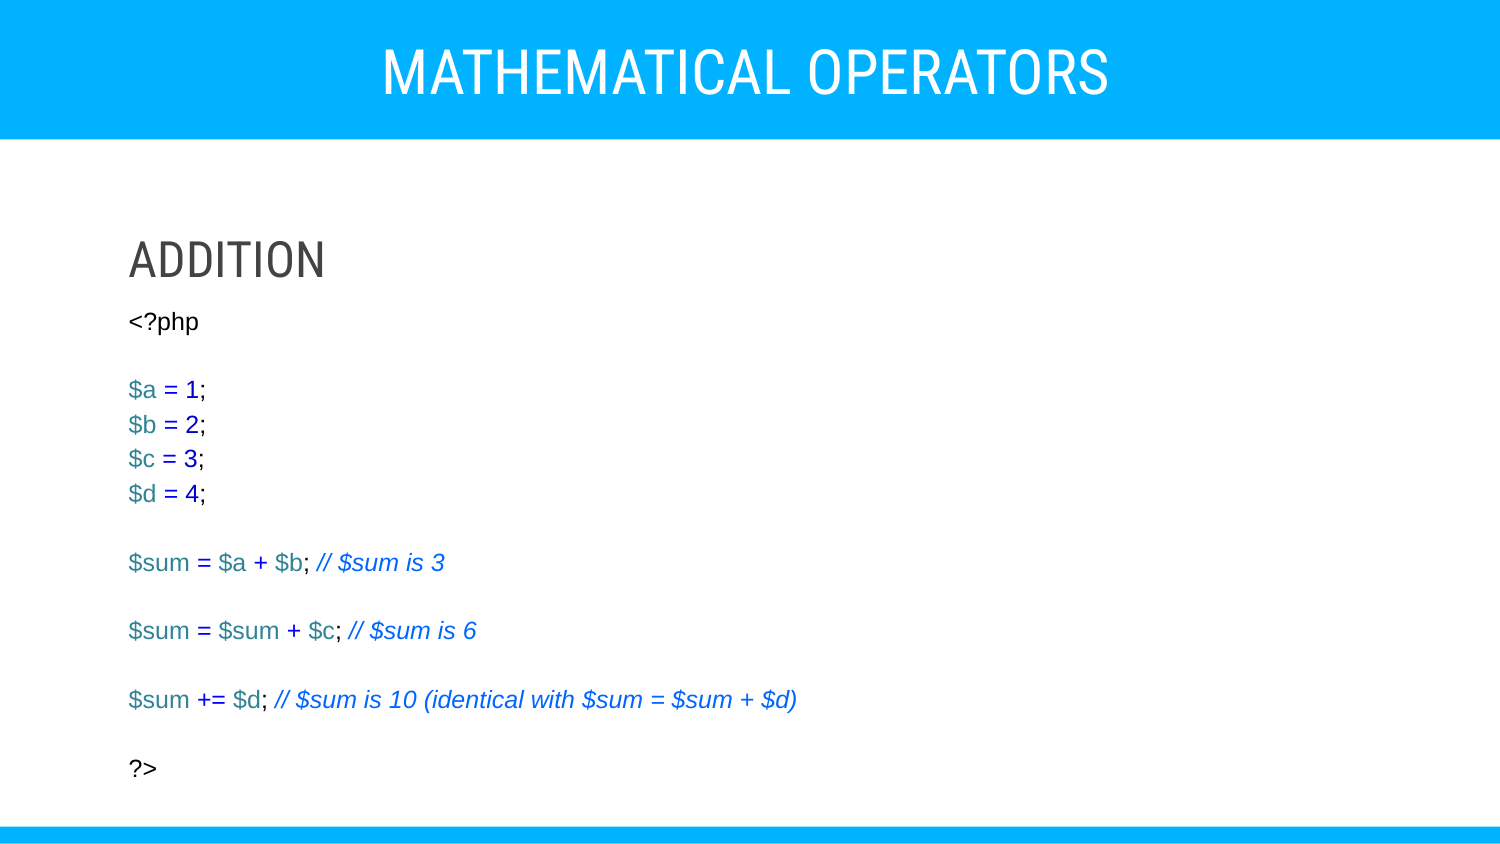

MATHEMATICAL OPERATORS
ADDITION
<?php
$a = 1;
$b = 2;
$c = 3;
$d = 4;
$sum = $a + $b; // $sum is 3

$sum = $sum + $c; // $sum is 6

$sum += $d; // $sum is 10 (identical with $sum = $sum + $d)

?>